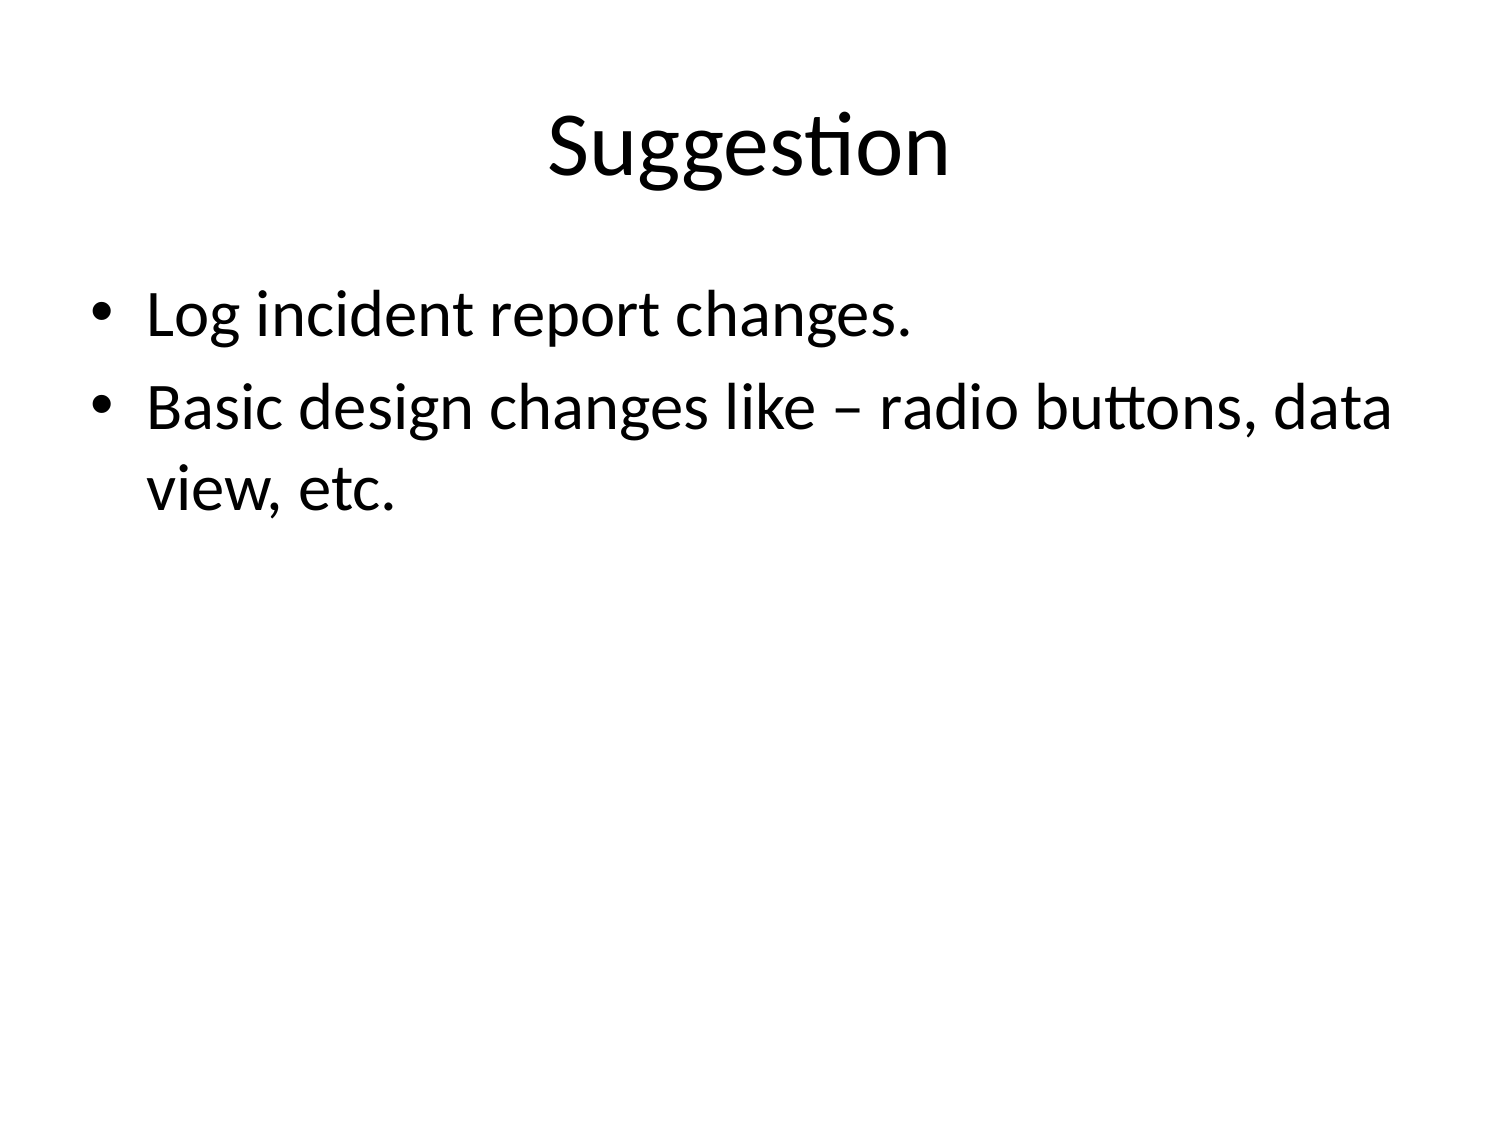

# Suggestion
Log incident report changes.
Basic design changes like – radio buttons, data view, etc.